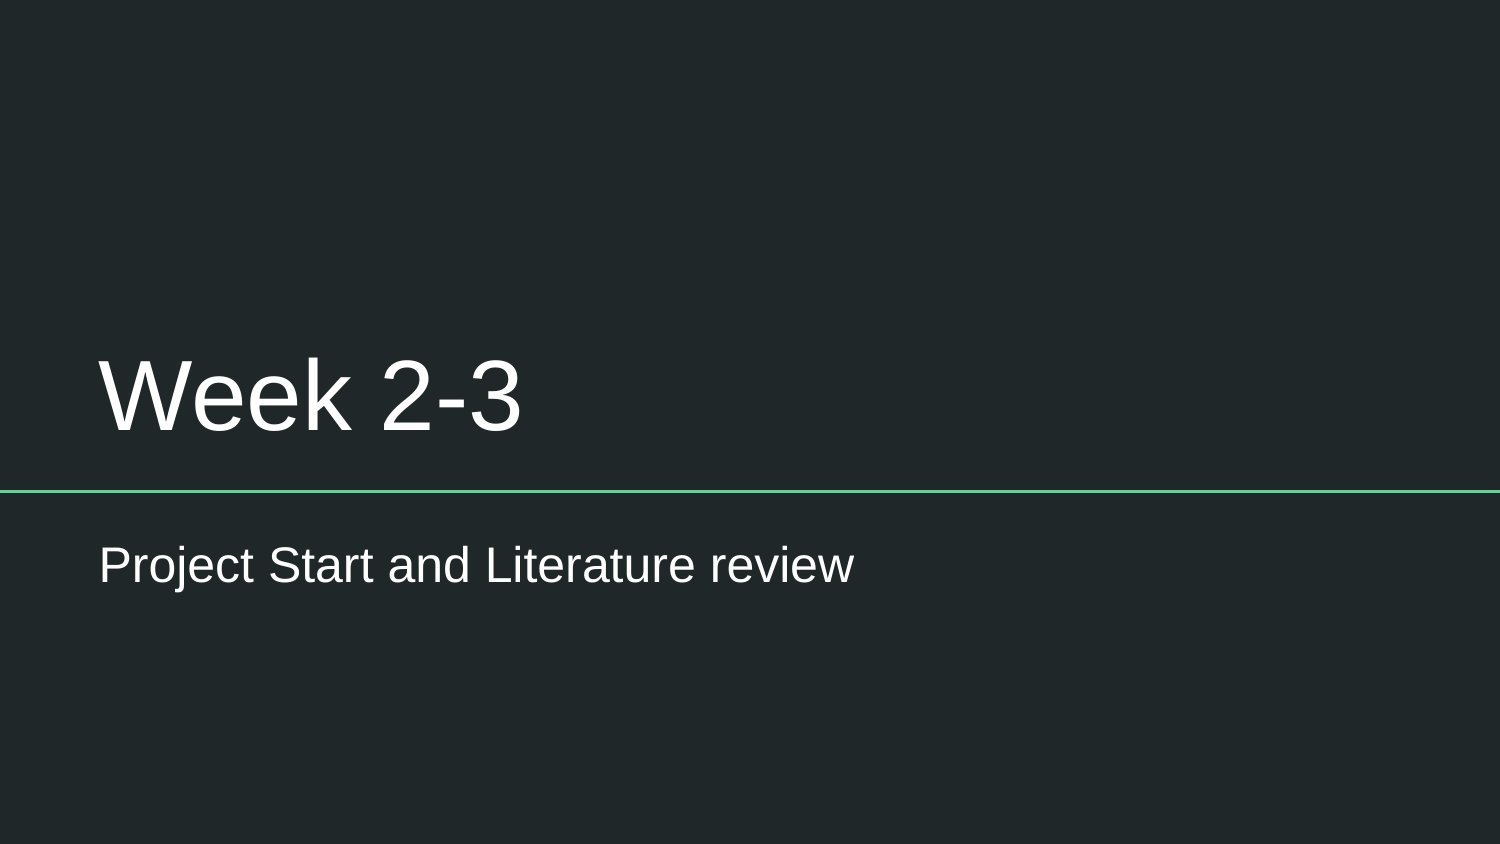

# Week 2-3
Project Start and Literature review